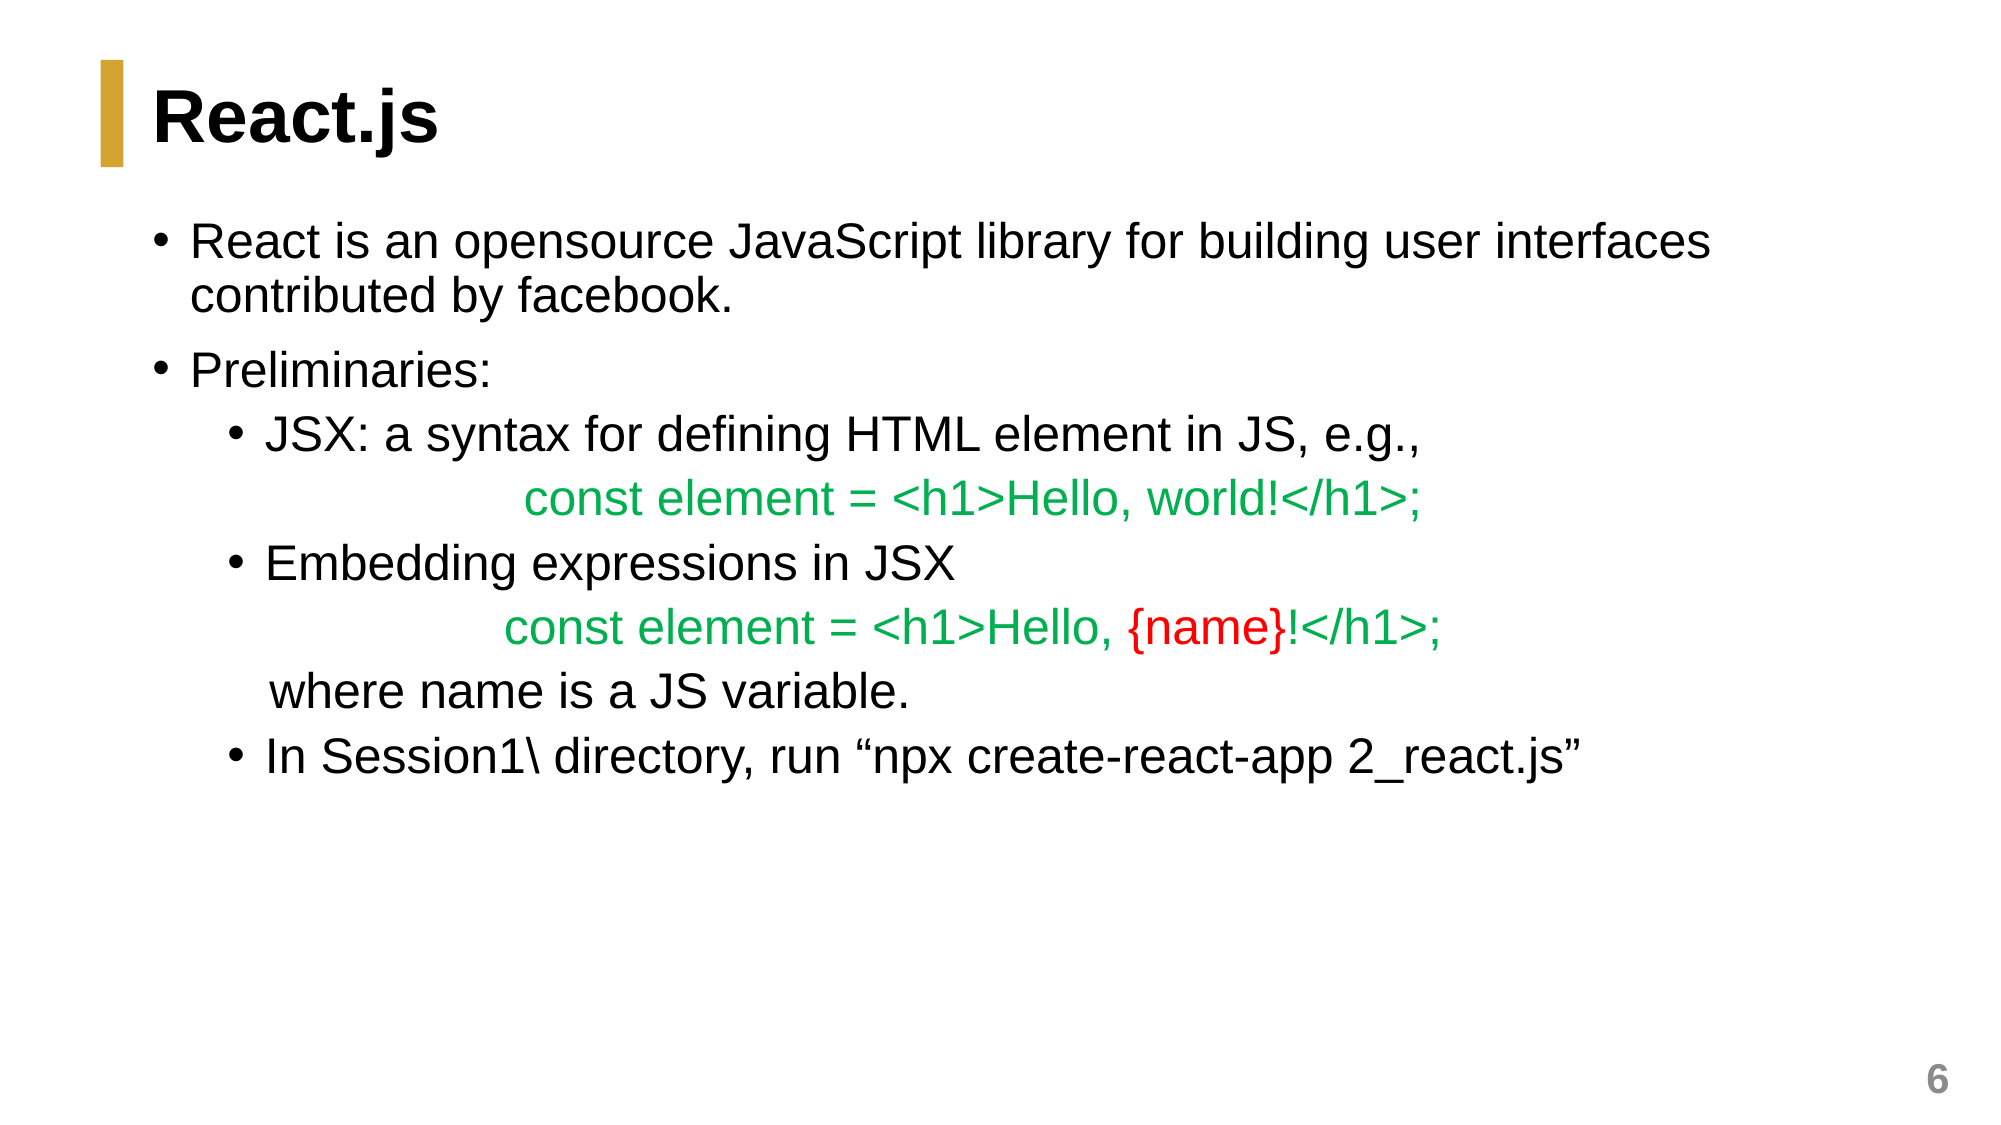

# React.js
React is an opensource JavaScript library for building user interfaces contributed by facebook.
Preliminaries:
JSX: a syntax for defining HTML element in JS, e.g.,
const element = <h1>Hello, world!</h1>;
Embedding expressions in JSX
const element = <h1>Hello, {name}!</h1>;
   where name is a JS variable.
In Session1\ directory, run “npx create-react-app 2_react.js”
6